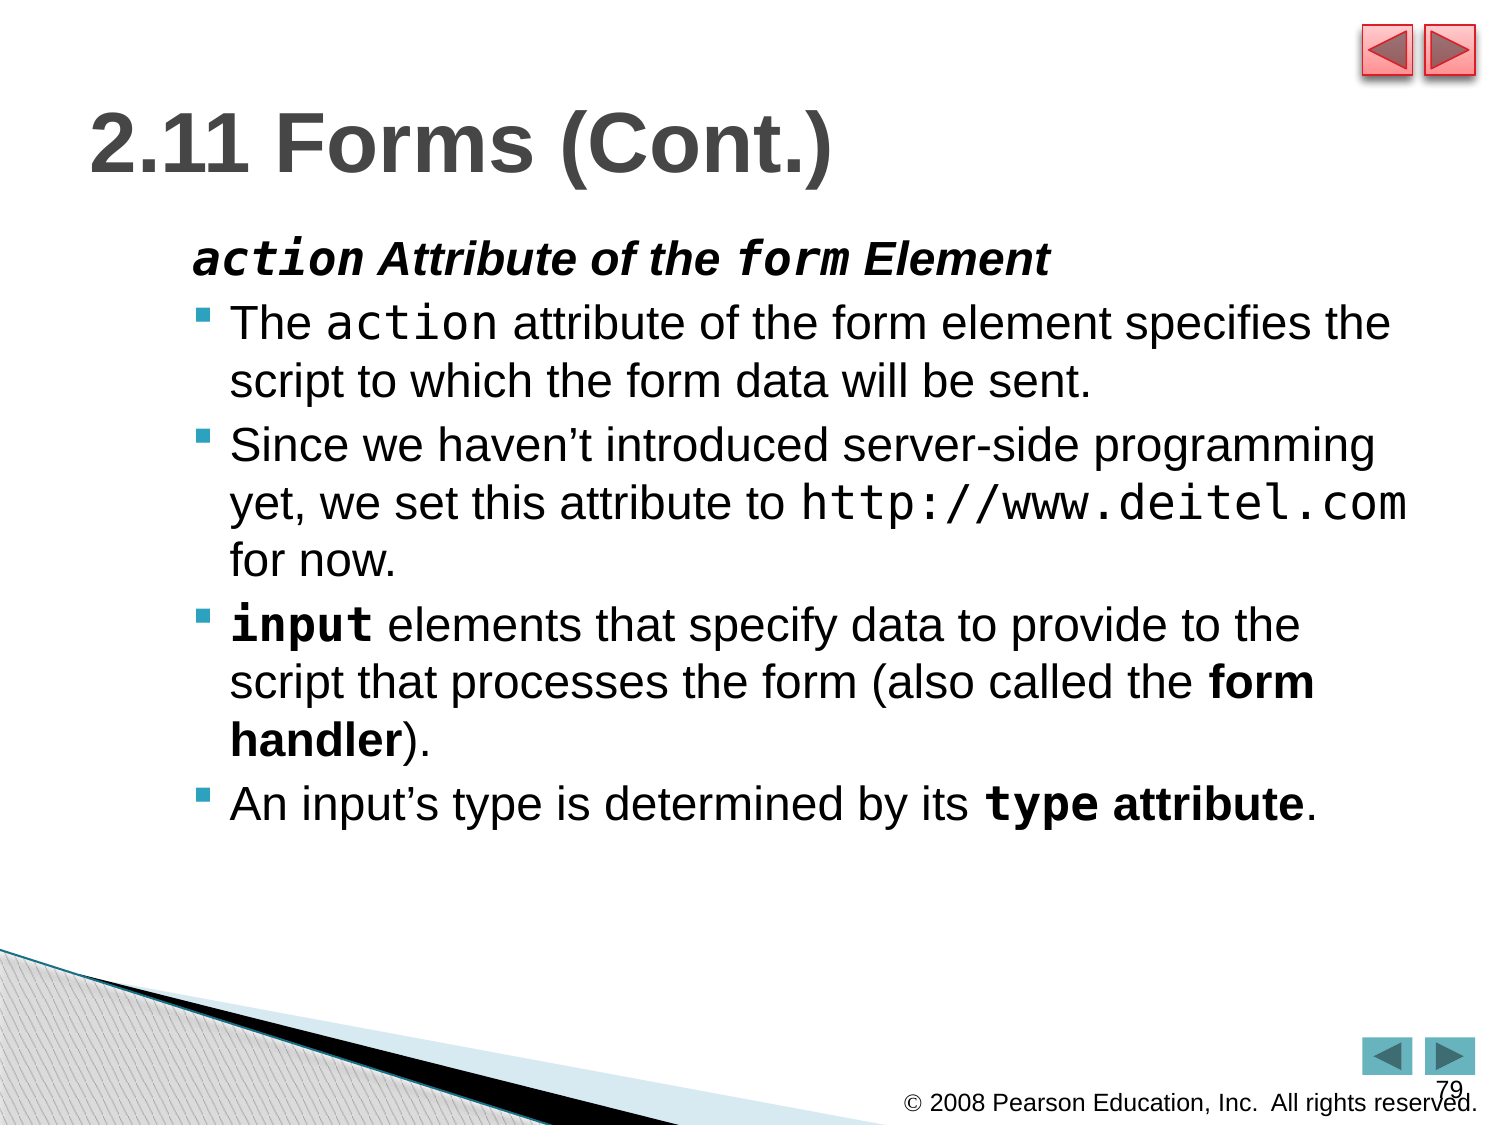

# 2.11 Forms (Cont.)
action Attribute of the form Element
The action attribute of the form element specifies the script to which the form data will be sent.
Since we haven’t introduced server-side programming yet, we set this attribute to http://www.deitel.com for now.
input elements that specify data to provide to the script that processes the form (also called the form handler).
An input’s type is determined by its type attribute.
79